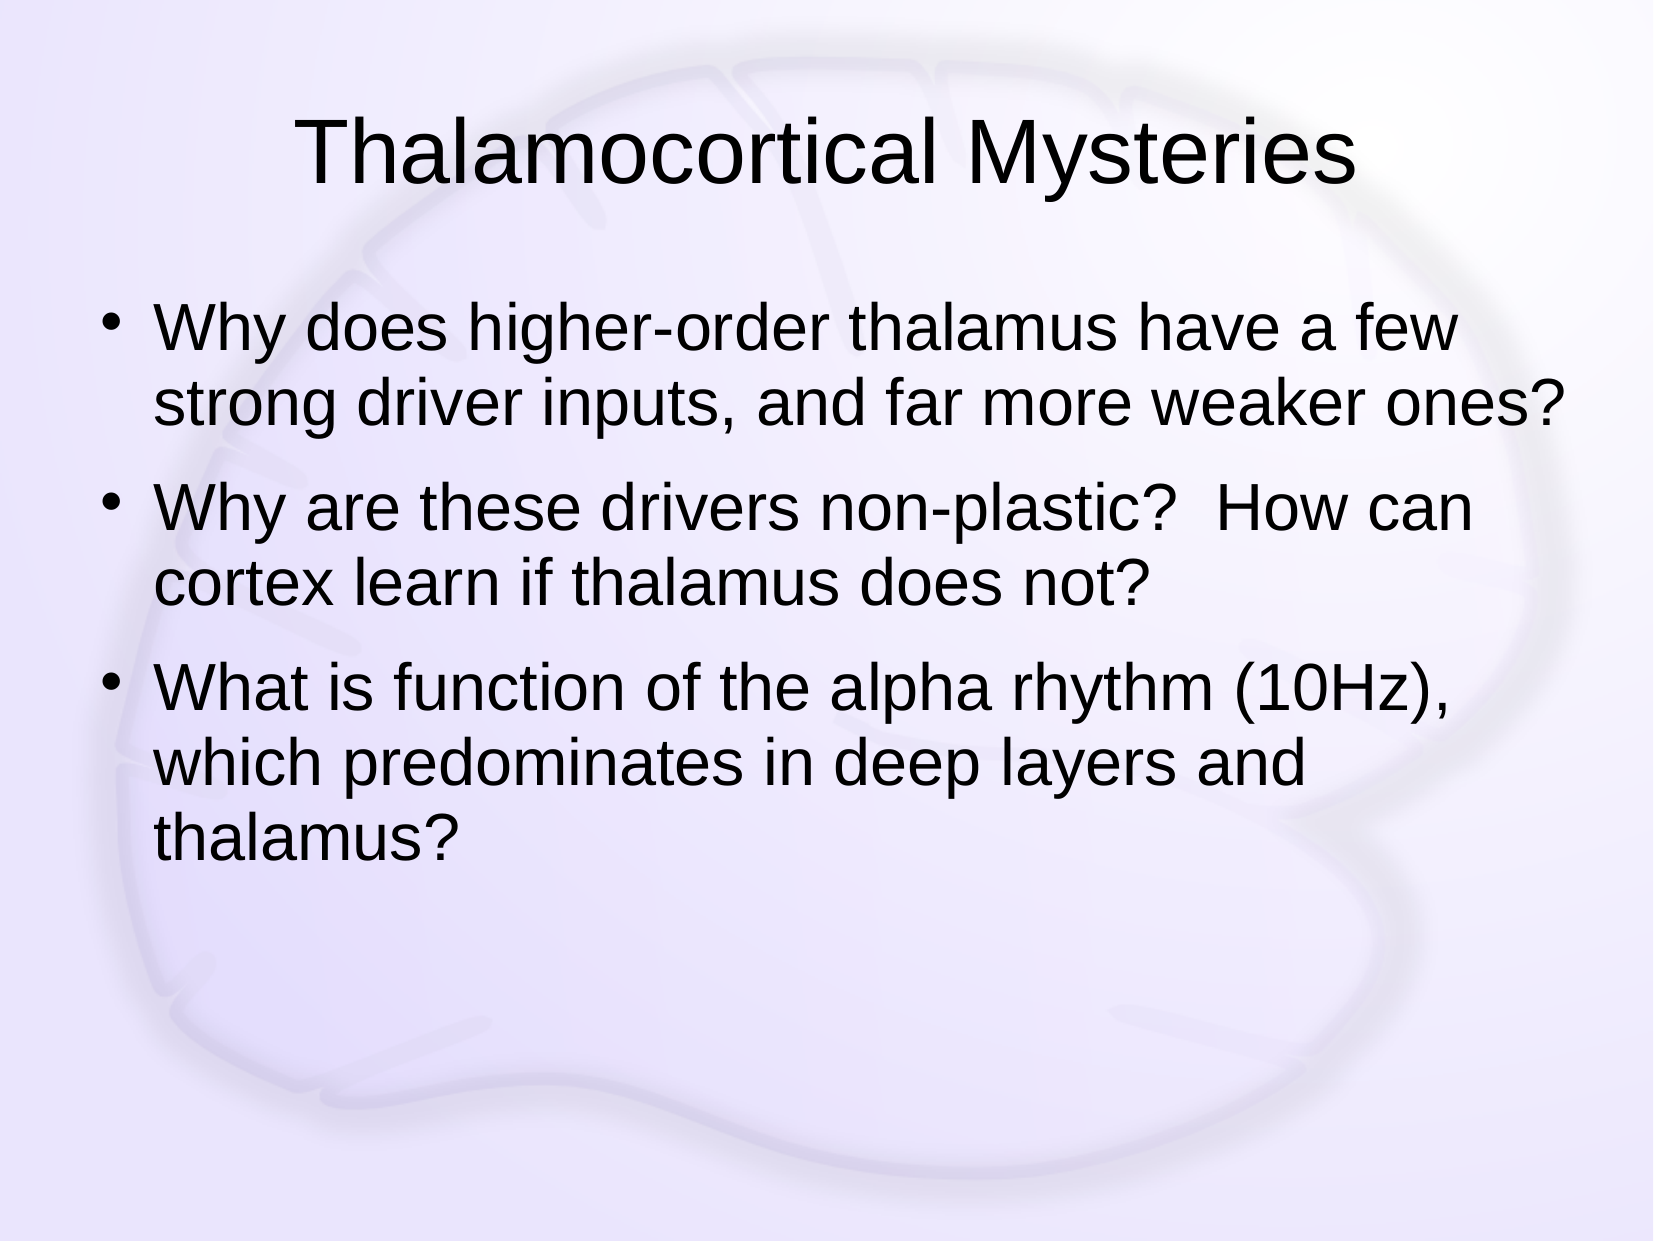

# Thalamocortical Mysteries
Why does higher-order thalamus have a few strong driver inputs, and far more weaker ones?
Why are these drivers non-plastic?  How can cortex learn if thalamus does not?
What is function of the alpha rhythm (10Hz), which predominates in deep layers and thalamus?